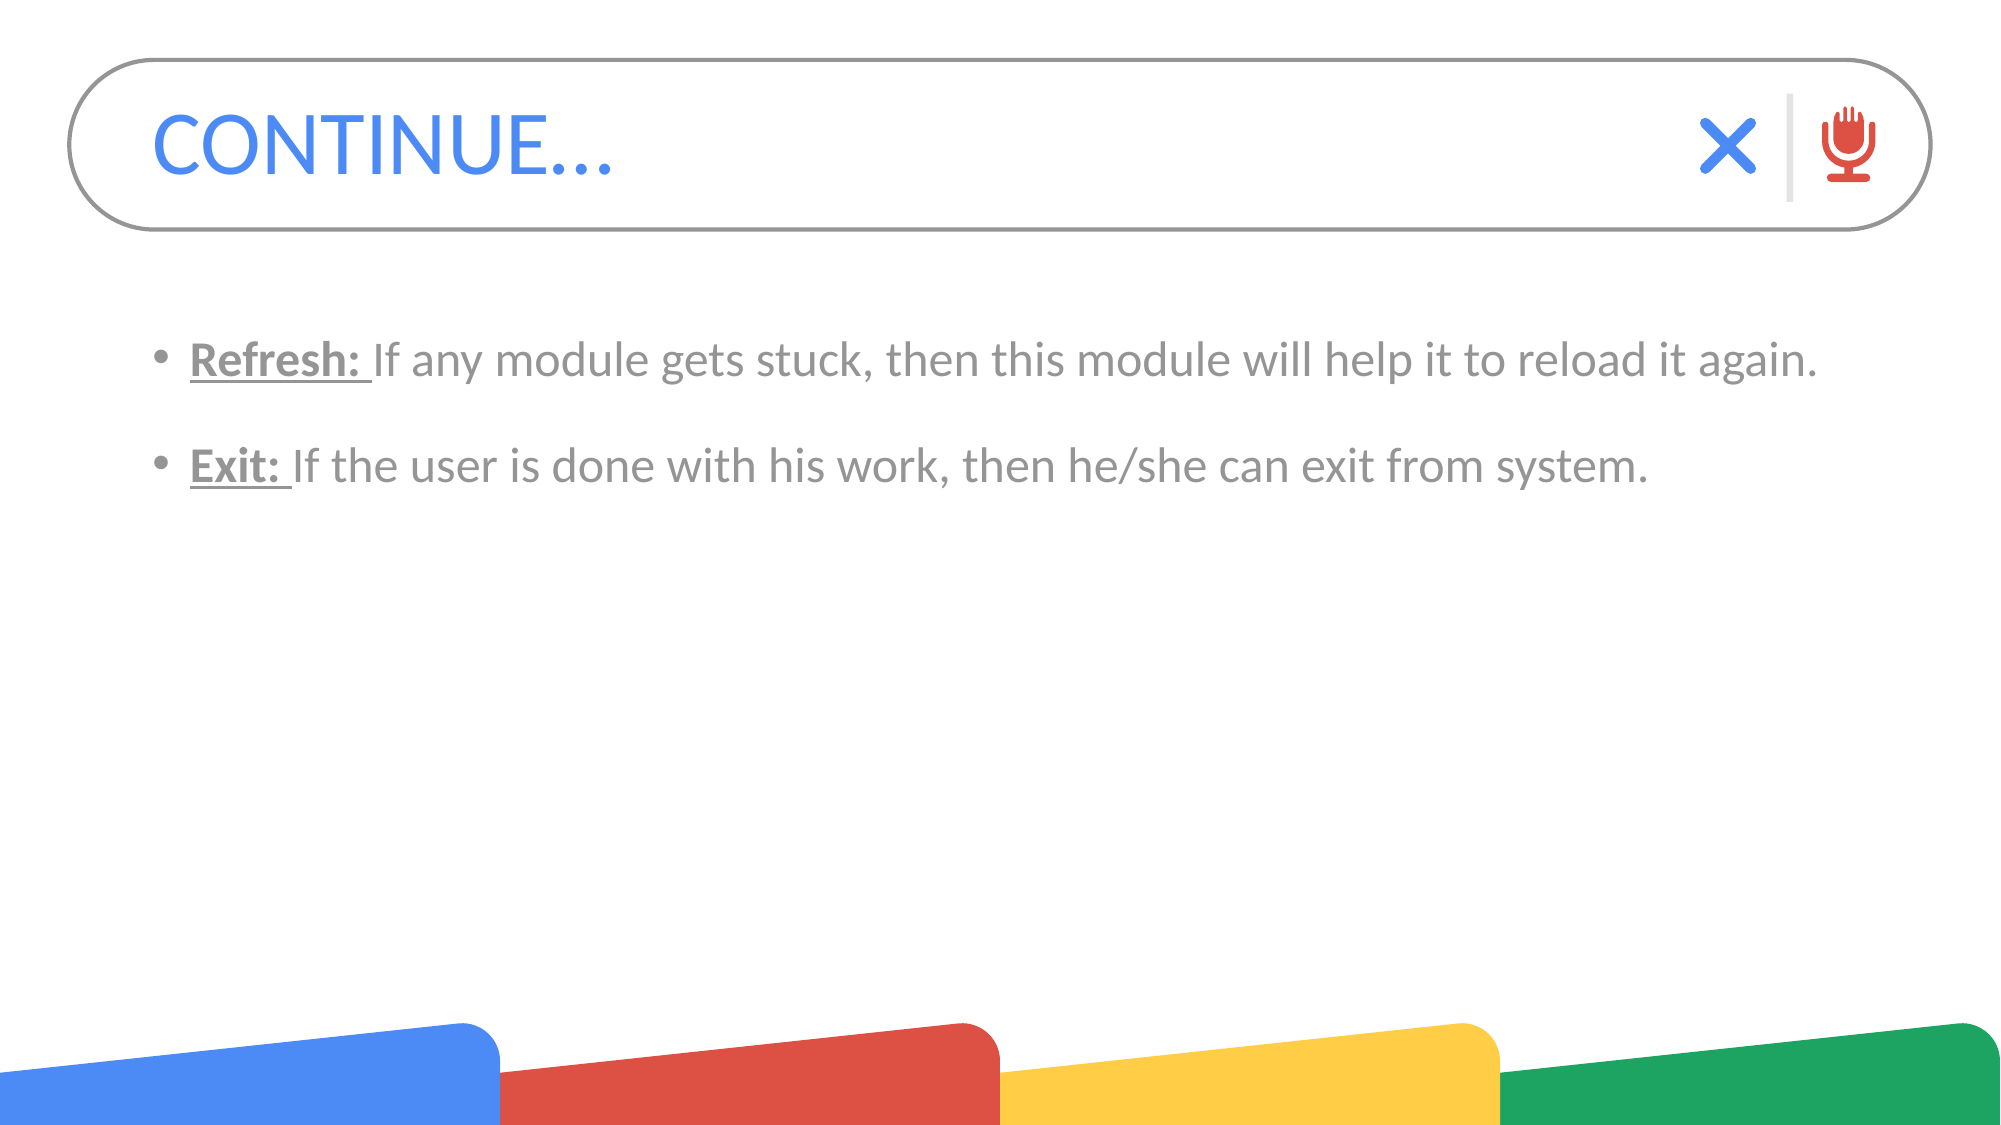

# CONTINUE…
Refresh: If any module gets stuck, then this module will help it to reload it again.
Exit: If the user is done with his work, then he/she can exit from system.